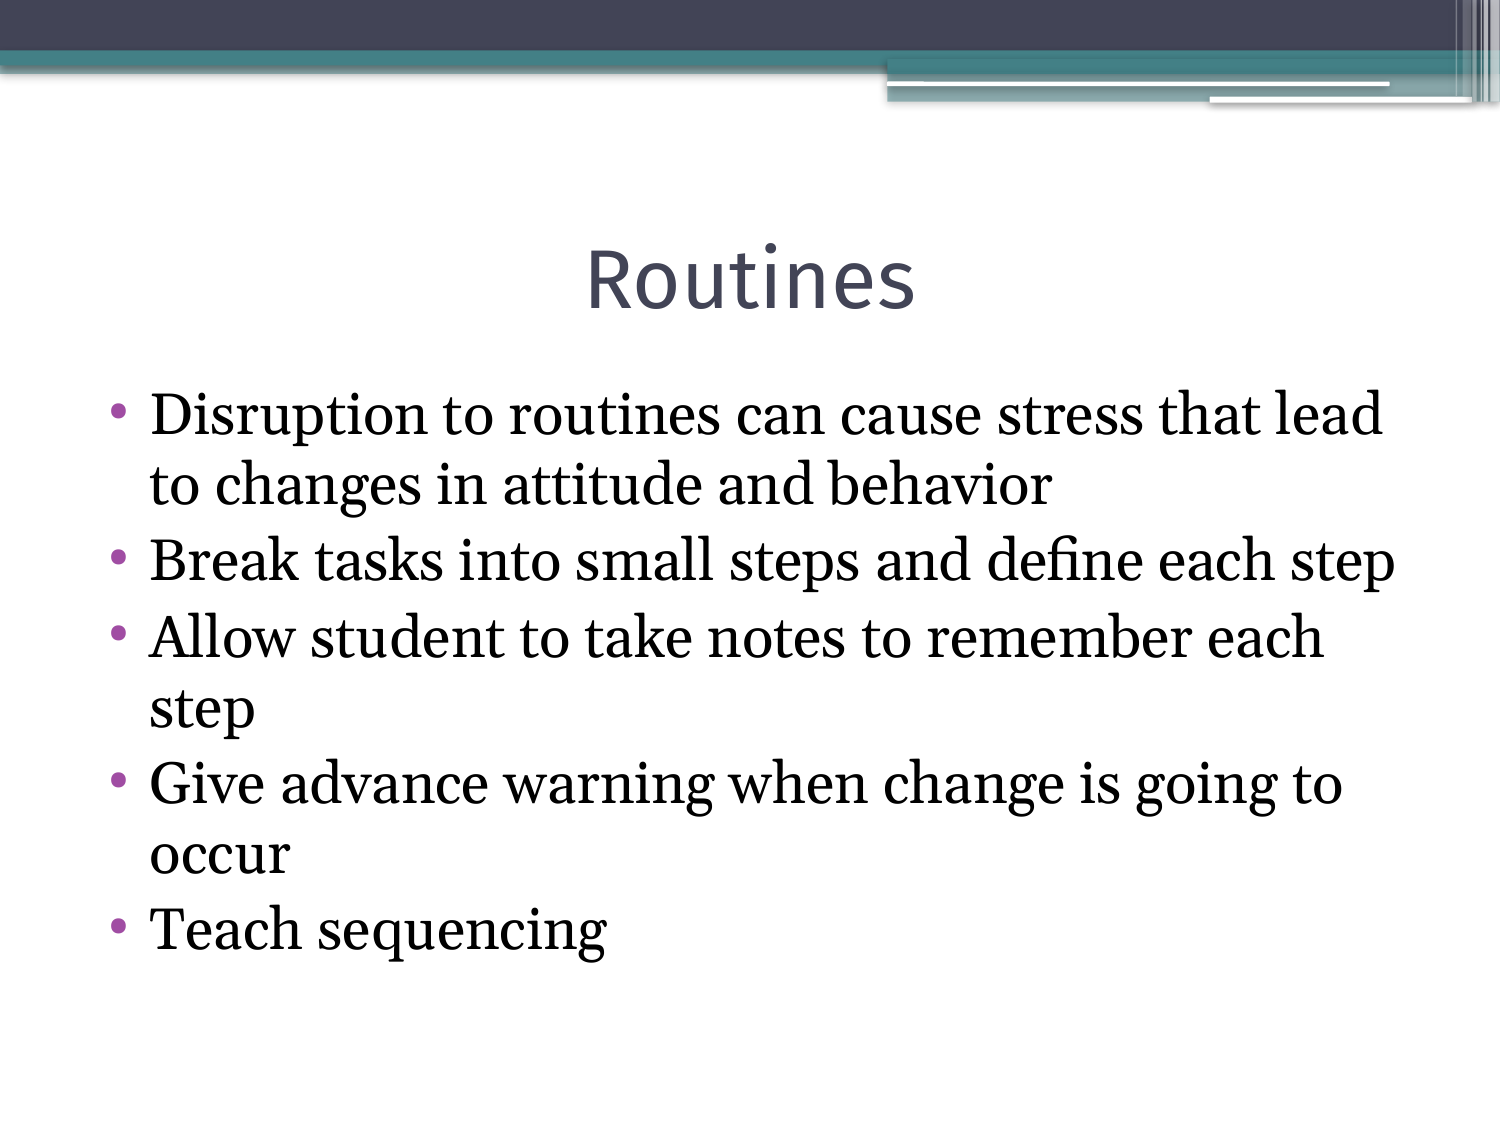

# Routines
Disruption to routines can cause stress that lead to changes in attitude and behavior
Break tasks into small steps and define each step
Allow student to take notes to remember each step
Give advance warning when change is going to occur
Teach sequencing